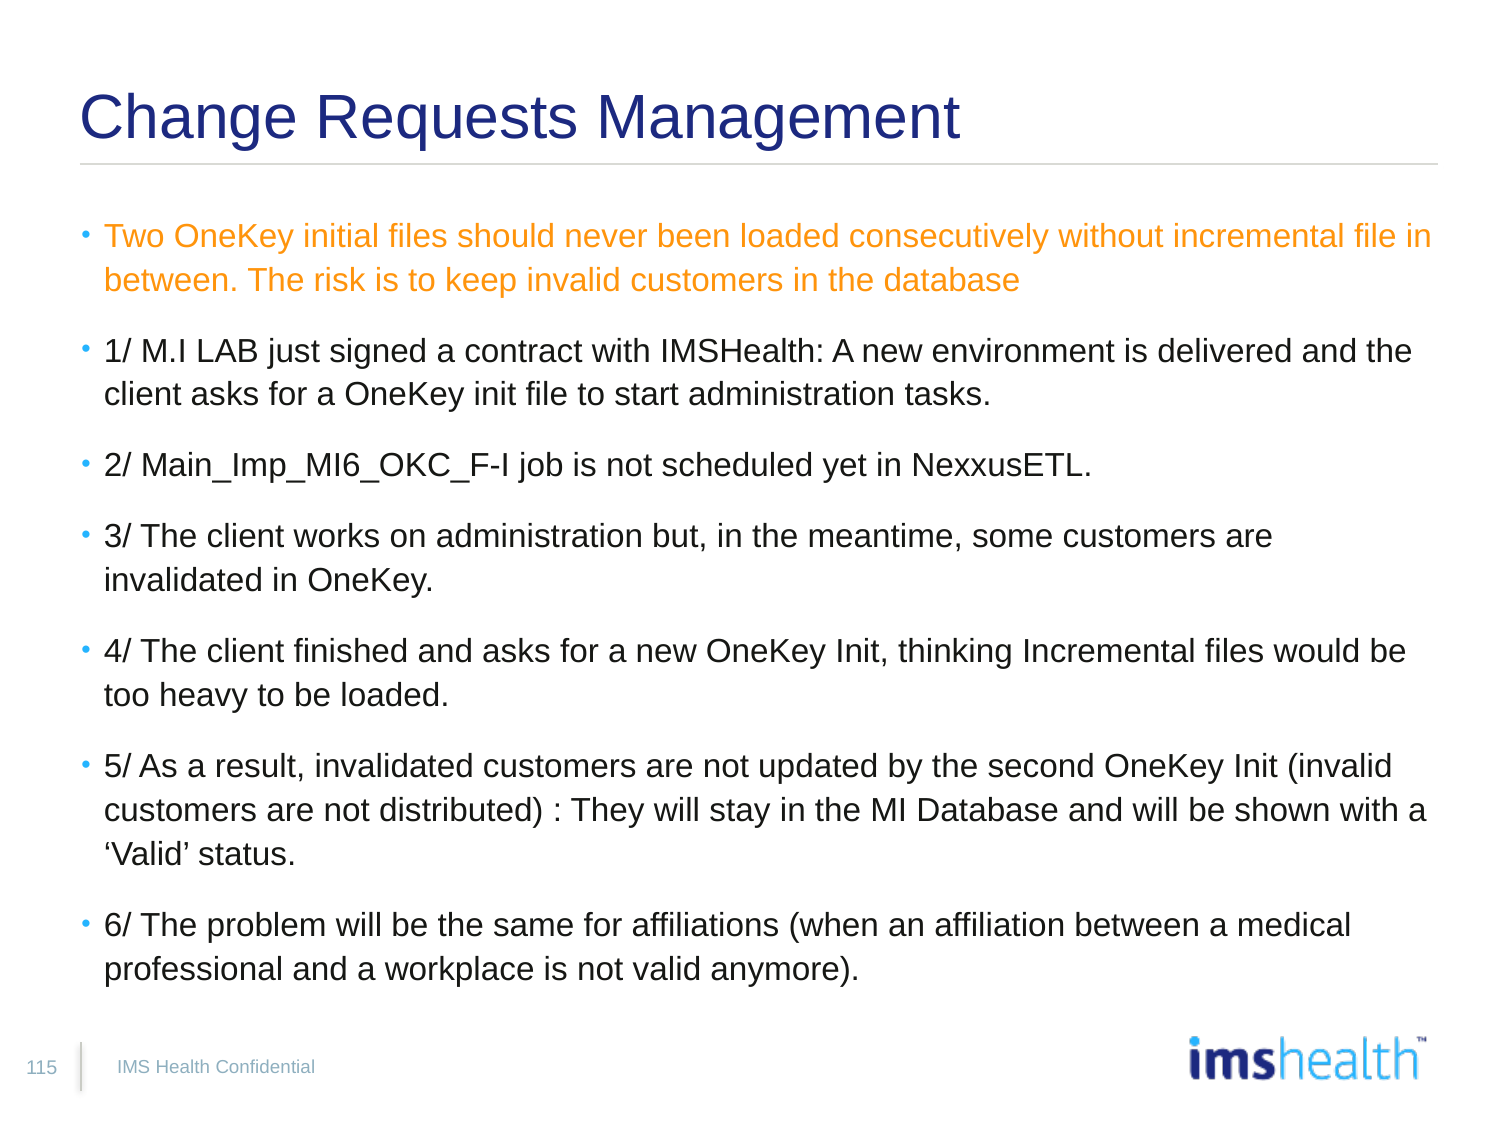

# Change Requests Management
Two OneKey initial files should never been loaded consecutively without incremental file in between. The risk is to keep invalid customers in the database
1/ M.I LAB just signed a contract with IMSHealth: A new environment is delivered and the client asks for a OneKey init file to start administration tasks.
2/ Main_Imp_MI6_OKC_F-I job is not scheduled yet in NexxusETL.
3/ The client works on administration but, in the meantime, some customers are invalidated in OneKey.
4/ The client finished and asks for a new OneKey Init, thinking Incremental files would be too heavy to be loaded.
5/ As a result, invalidated customers are not updated by the second OneKey Init (invalid customers are not distributed) : They will stay in the MI Database and will be shown with a ‘Valid’ status.
6/ The problem will be the same for affiliations (when an affiliation between a medical professional and a workplace is not valid anymore).
IMS Health Confidential